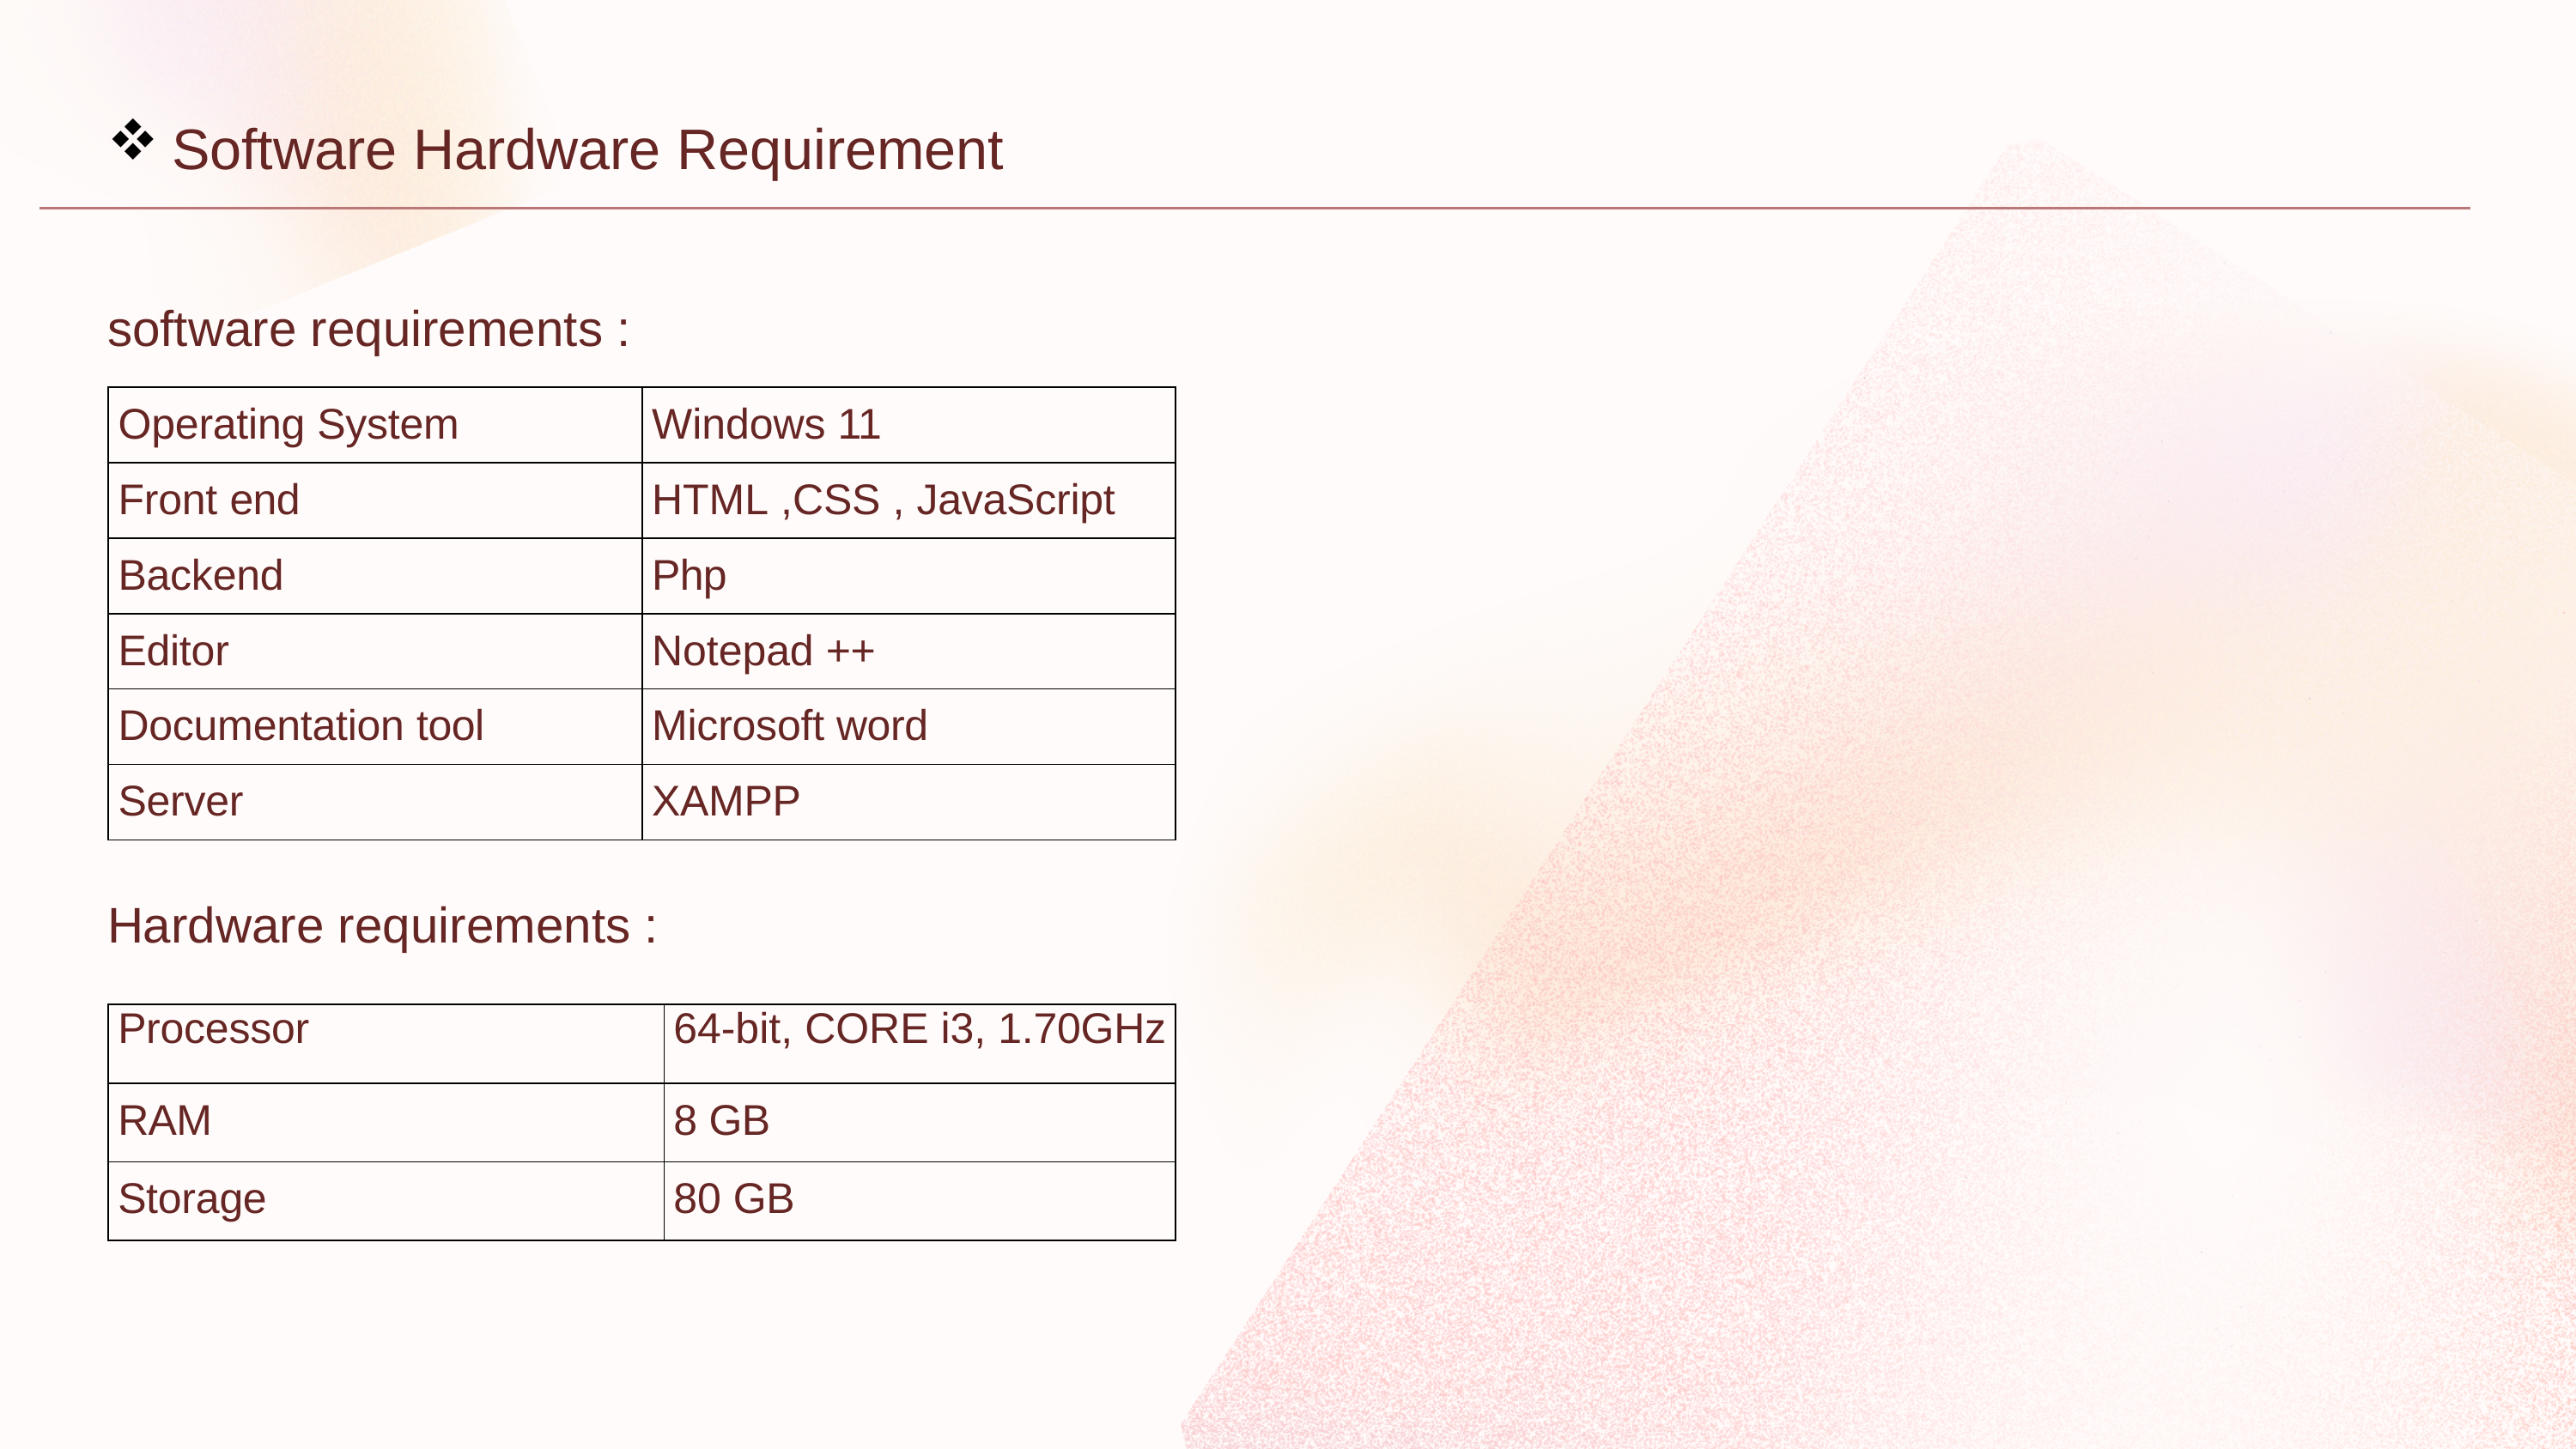

Software Hardware Requirement

software requirements :

Hardware requirements :

| Operating System | Windows 11 |
| --- | --- |
| Front end | HTML ,CSS , JavaScript |
| Backend | Php |
| Editor | Notepad ++ |
| Documentation tool | Microsoft word |
| Server | XAMPP |

| Processor | 64-bit, CORE i3, 1.70GHz |
| --- | --- |
| RAM | 8 GB |
| Storage | 80 GB |